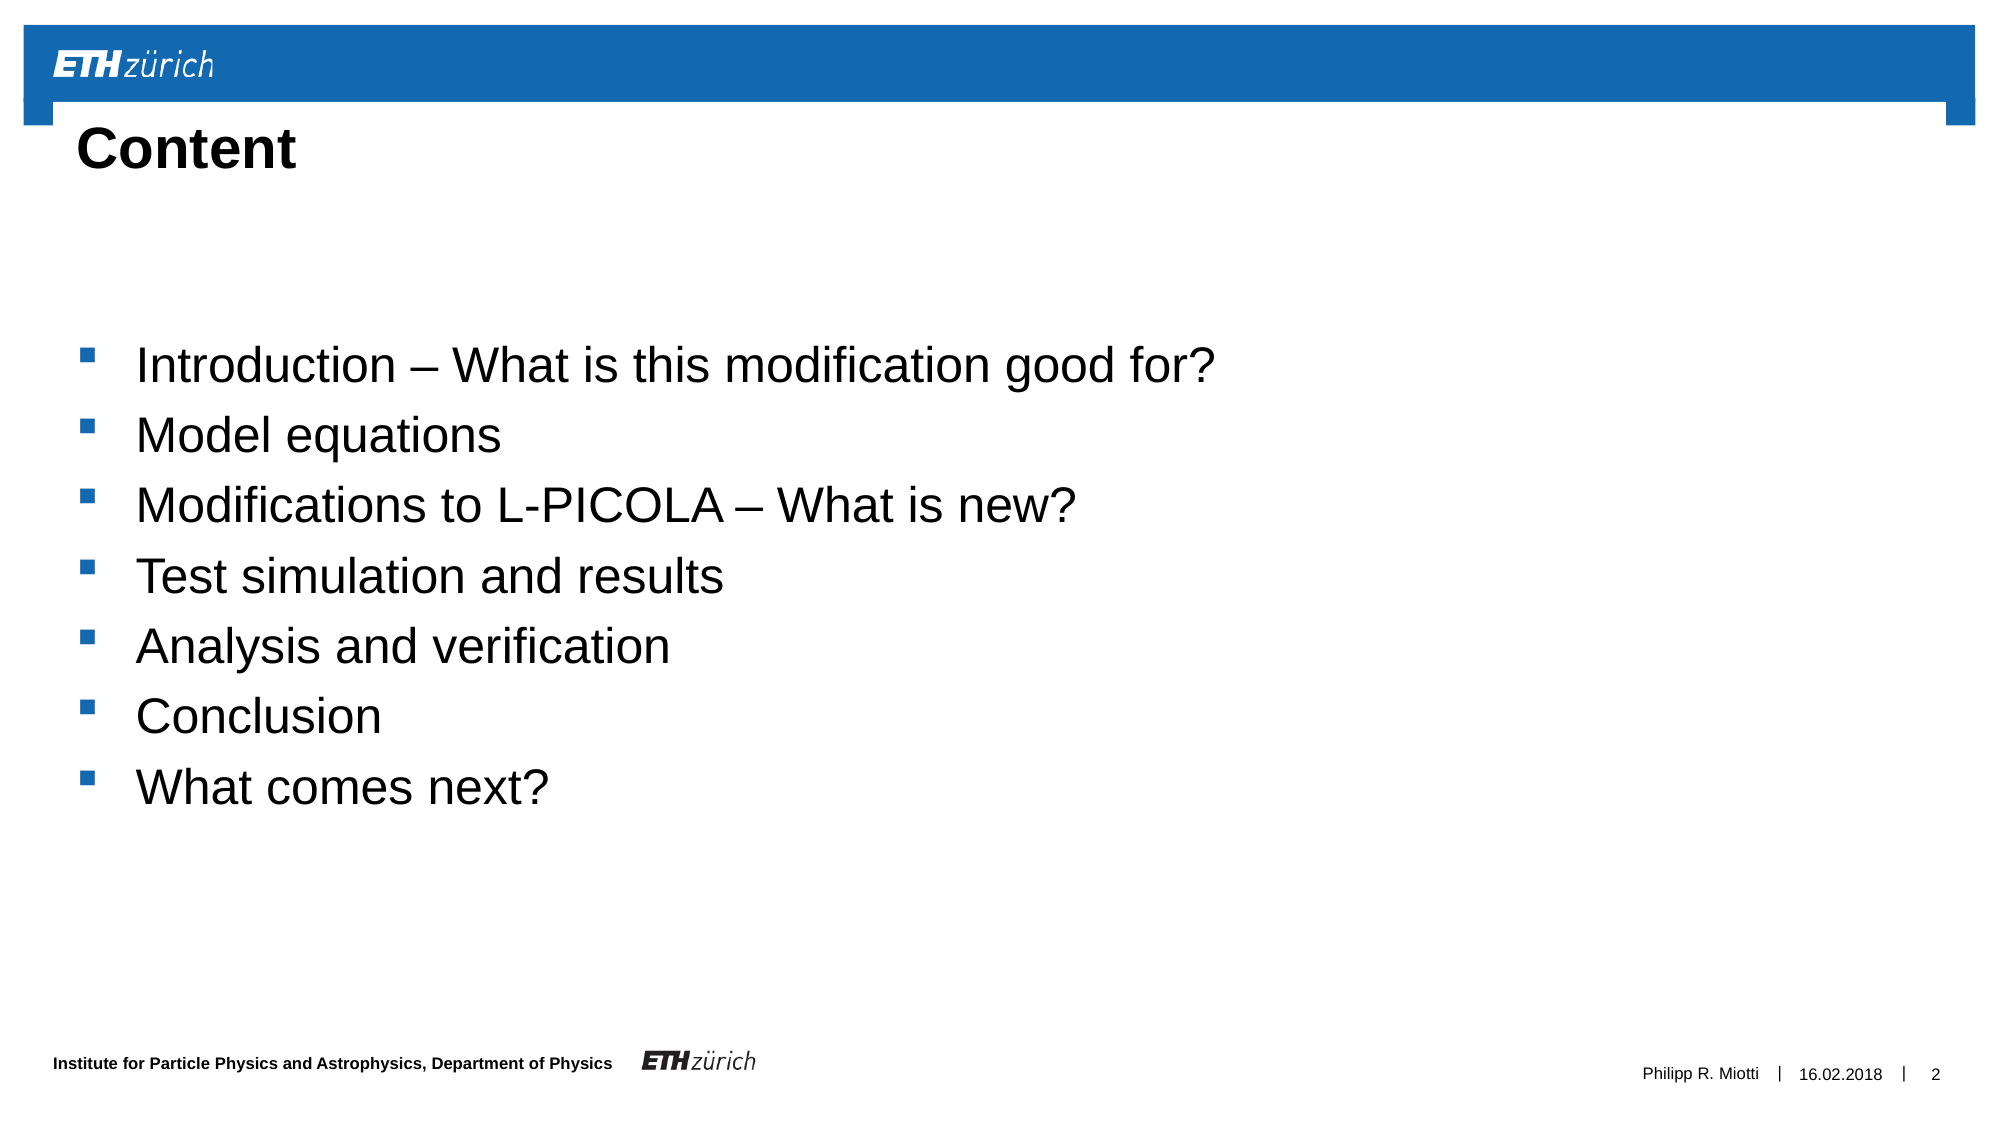

# Content
Introduction – What is this modification good for?
Model equations
Modifications to L-PICOLA – What is new?
Test simulation and results
Analysis and verification
Conclusion
What comes next?
Philipp R. Miotti
16.02.2018
2